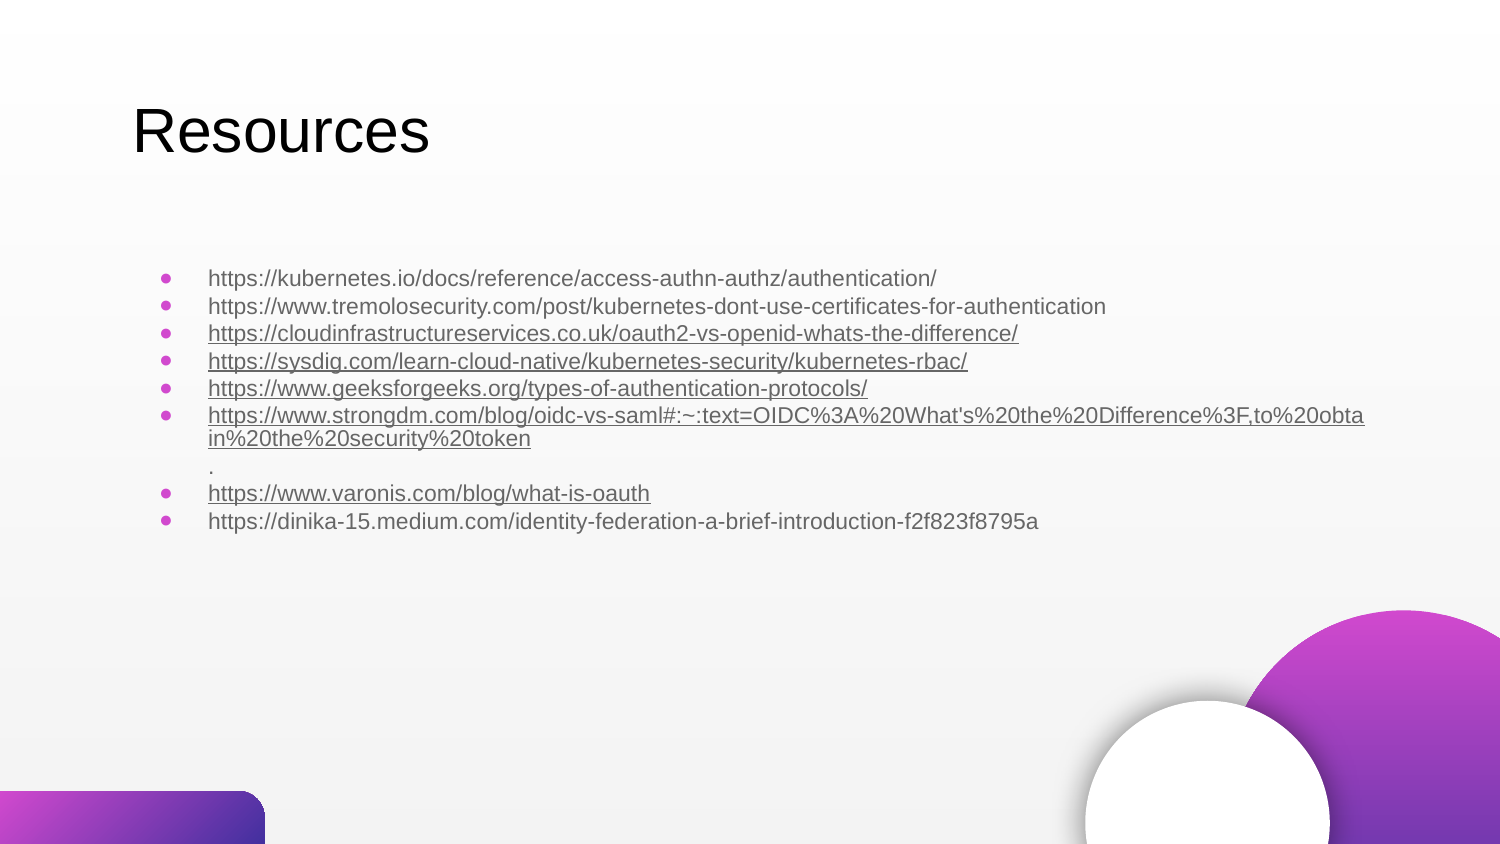

# Resources

https://kubernetes.io/docs/reference/access-authn-authz/authentication/
https://www.tremolosecurity.com/post/kubernetes-dont-use-certificates-for-authentication
https://cloudinfrastructureservices.co.uk/oauth2-vs-openid-whats-the-difference/
https://sysdig.com/learn-cloud-native/kubernetes-security/kubernetes-rbac/
https://www.geeksforgeeks.org/types-of-authentication-protocols/
https://www.strongdm.com/blog/oidc-vs-saml#:~:text=OIDC%3A%20What's%20the%20Difference%3F,to%20obtain%20the%20security%20token.
https://www.varonis.com/blog/what-is-oauth
https://dinika-15.medium.com/identity-federation-a-brief-introduction-f2f823f8795a